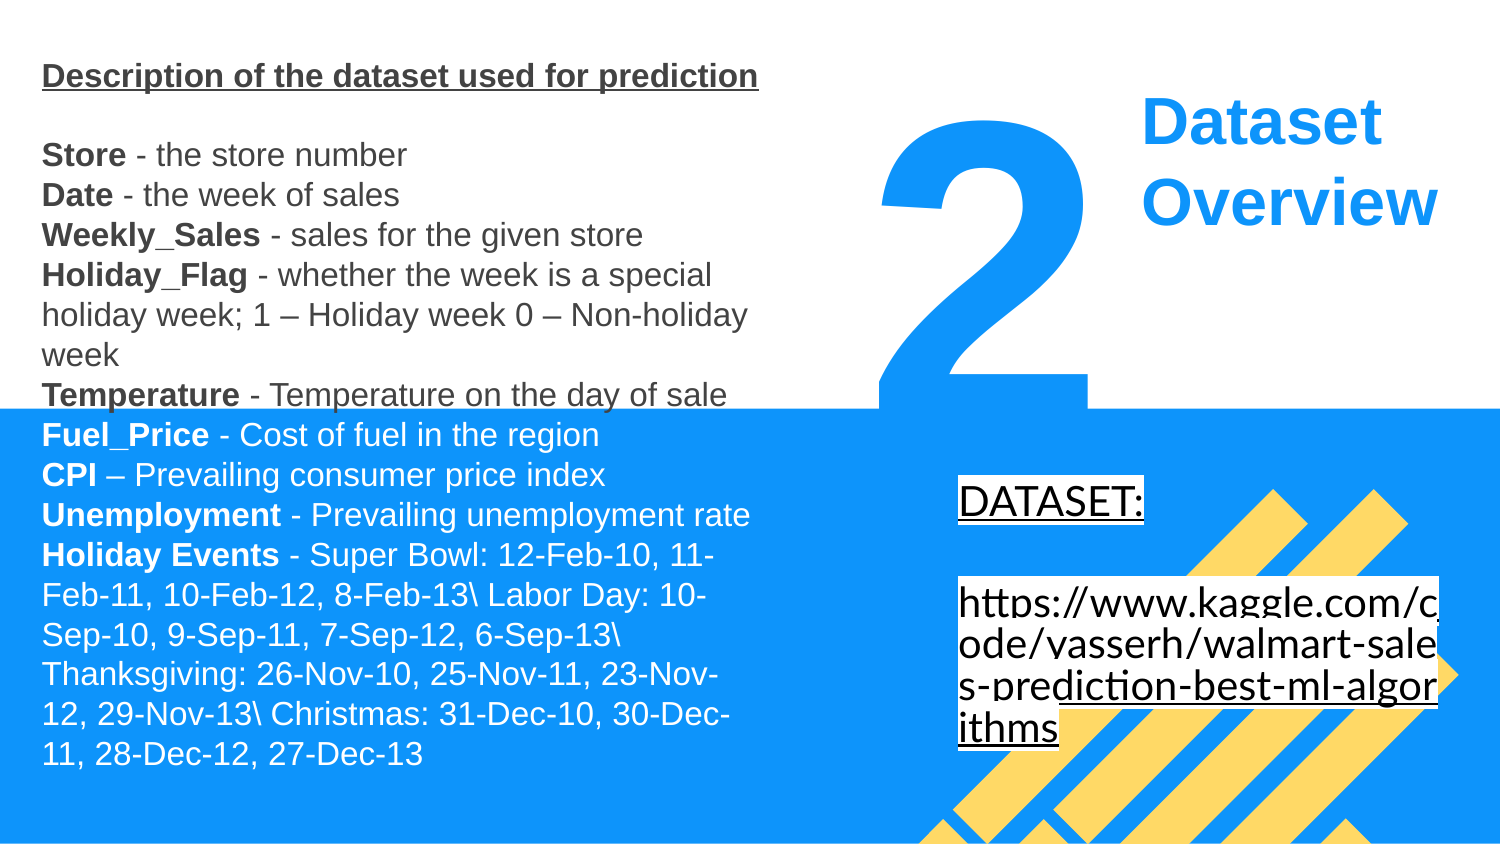

Description of the dataset used for prediction
Store - the store number
Date - the week of sales
Weekly_Sales - sales for the given store
Holiday_Flag - whether the week is a special holiday week; 1 – Holiday week 0 – Non-holiday week
Temperature - Temperature on the day of sale
Fuel_Price - Cost of fuel in the region
CPI – Prevailing consumer price index
Unemployment - Prevailing unemployment rate
Holiday Events - Super Bowl: 12-Feb-10, 11-Feb-11, 10-Feb-12, 8-Feb-13\ Labor Day: 10-Sep-10, 9-Sep-11, 7-Sep-12, 6-Sep-13\ Thanksgiving: 26-Nov-10, 25-Nov-11, 23-Nov-12, 29-Nov-13\ Christmas: 31-Dec-10, 30-Dec-11, 28-Dec-12, 27-Dec-13
Dataset Overview
# 2
DATASET:

https://www.kaggle.com/code/yasserh/walmart-sales-prediction-best-ml-algorithms